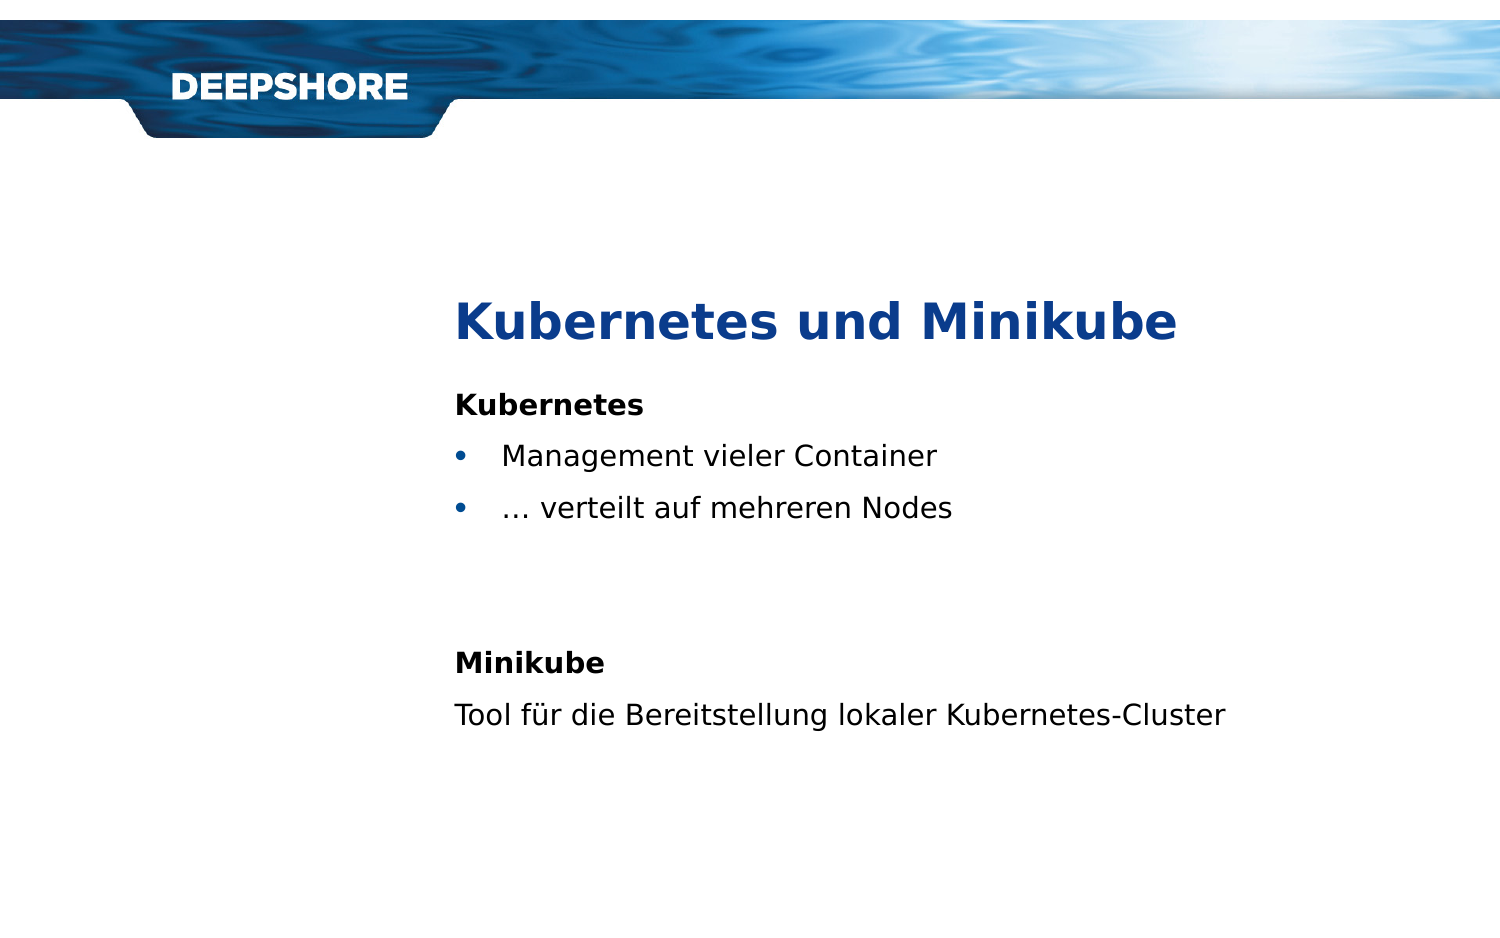

# Kubernetes und Minikube
Kubernetes
Management vieler Container
… verteilt auf mehreren Nodes

Minikube
Tool für die Bereitstellung lokaler Kubernetes-Cluster